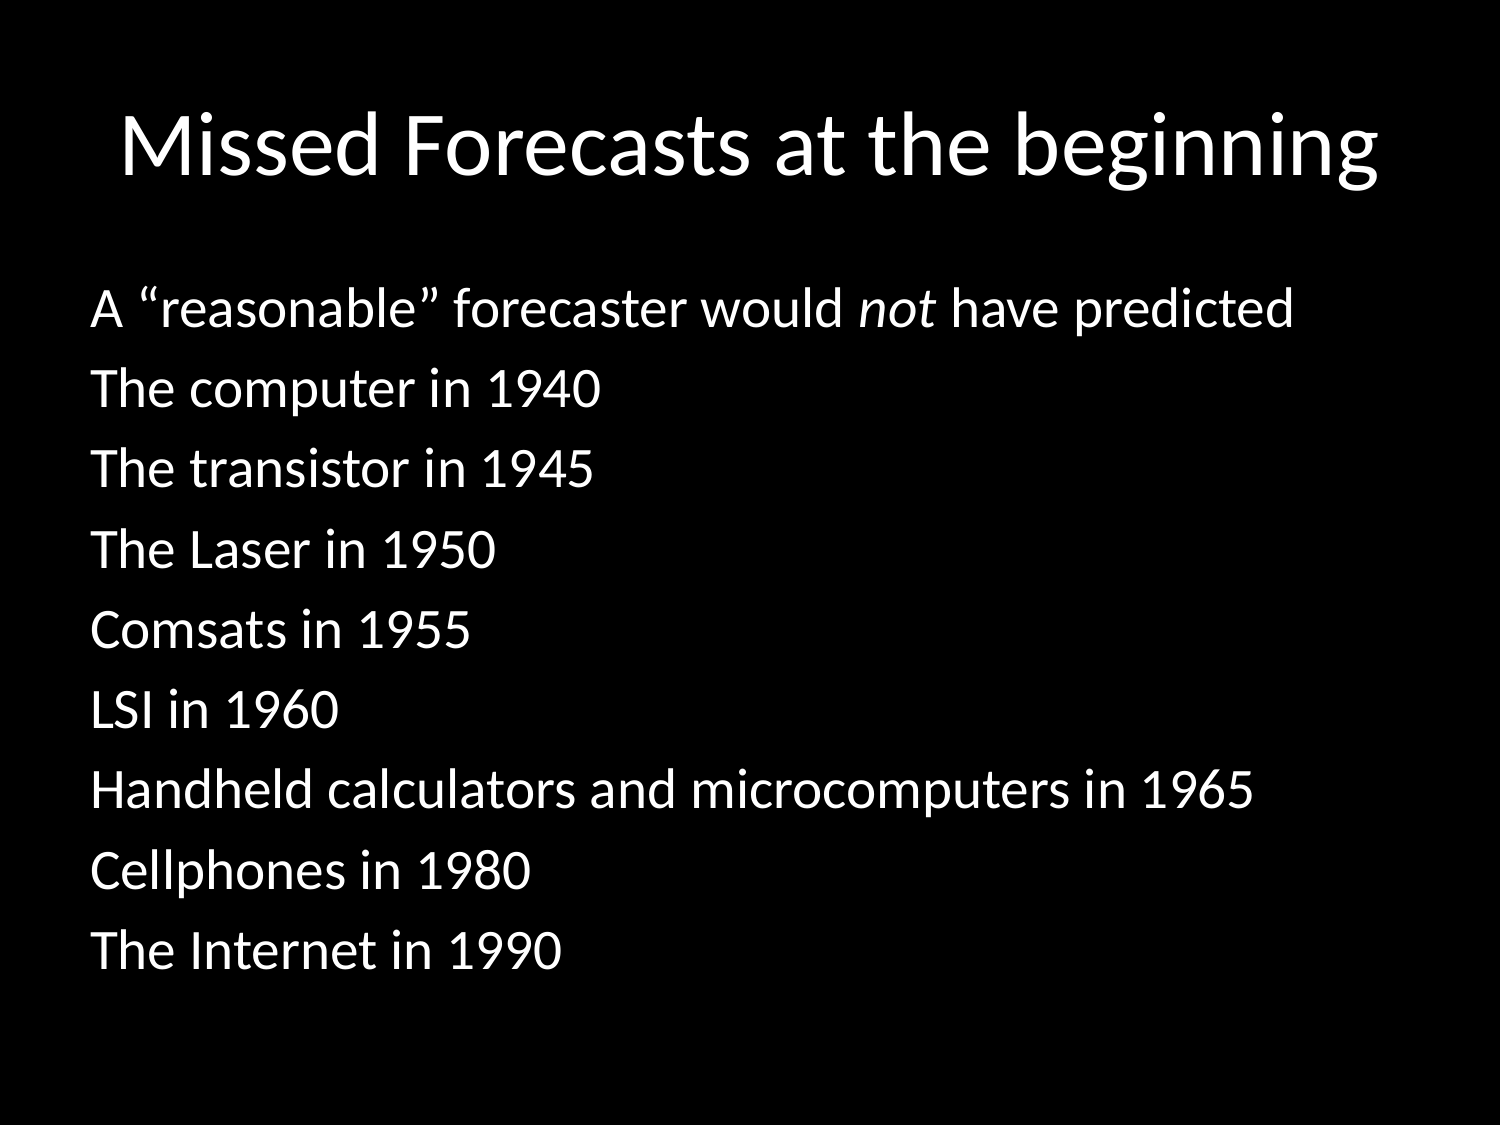

# Missed Forecasts at the beginning
A “reasonable” forecaster would not have predicted
The computer in 1940
The transistor in 1945
The Laser in 1950
Comsats in 1955
LSI in 1960
Handheld calculators and microcomputers in 1965
Cellphones in 1980
The Internet in 1990